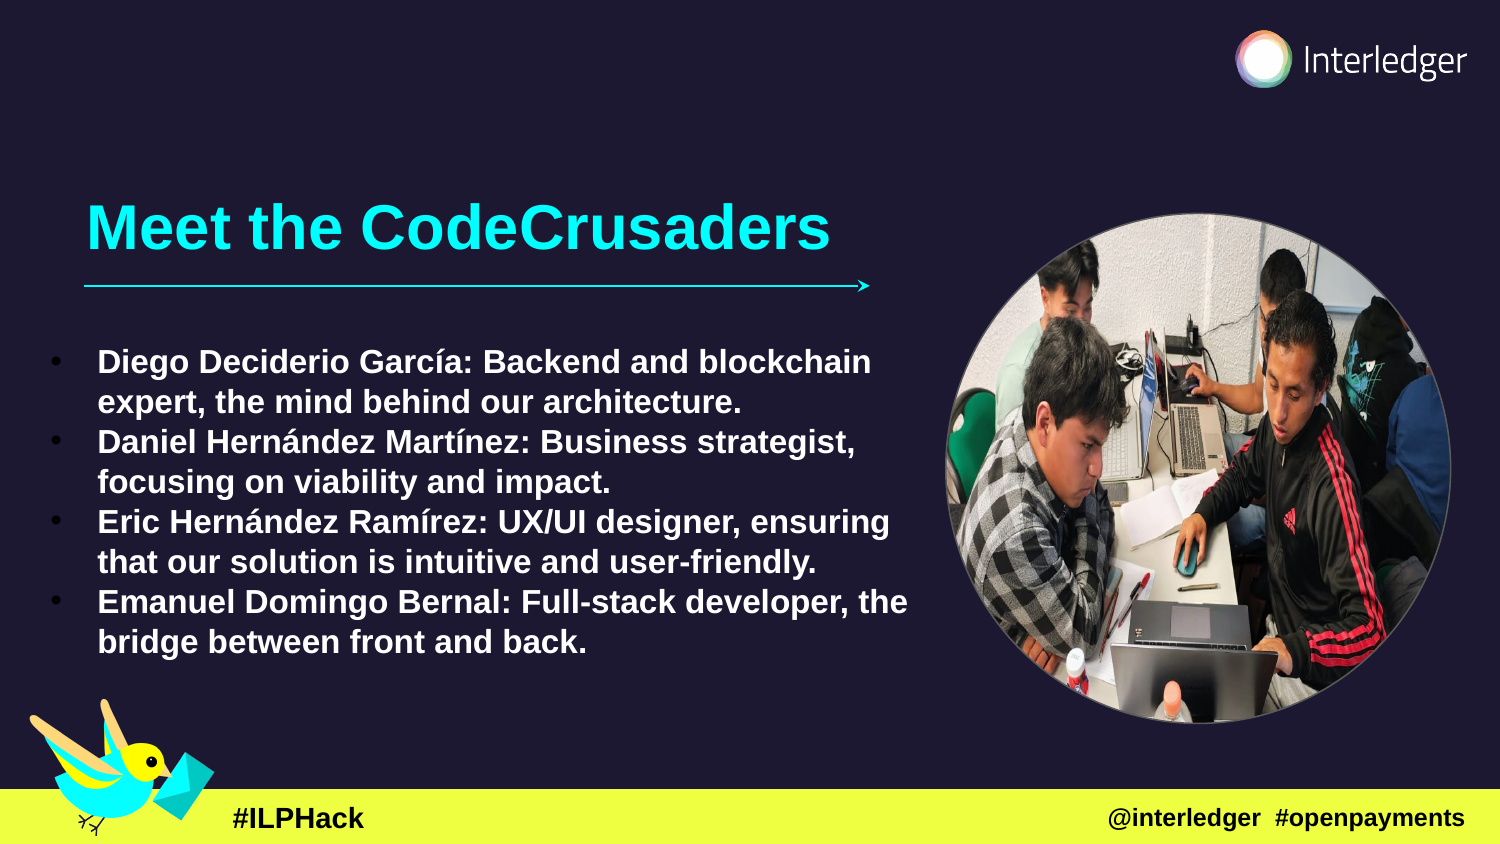

Meet the CodeCrusaders

Diego Deciderio García: Backend and blockchain expert, the mind behind our architecture.
Daniel Hernández Martínez: Business strategist, focusing on viability and impact.
Eric Hernández Ramírez: UX/UI designer, ensuring that our solution is intuitive and user-friendly.
Emanuel Domingo Bernal: Full-stack developer, the bridge between front and back.